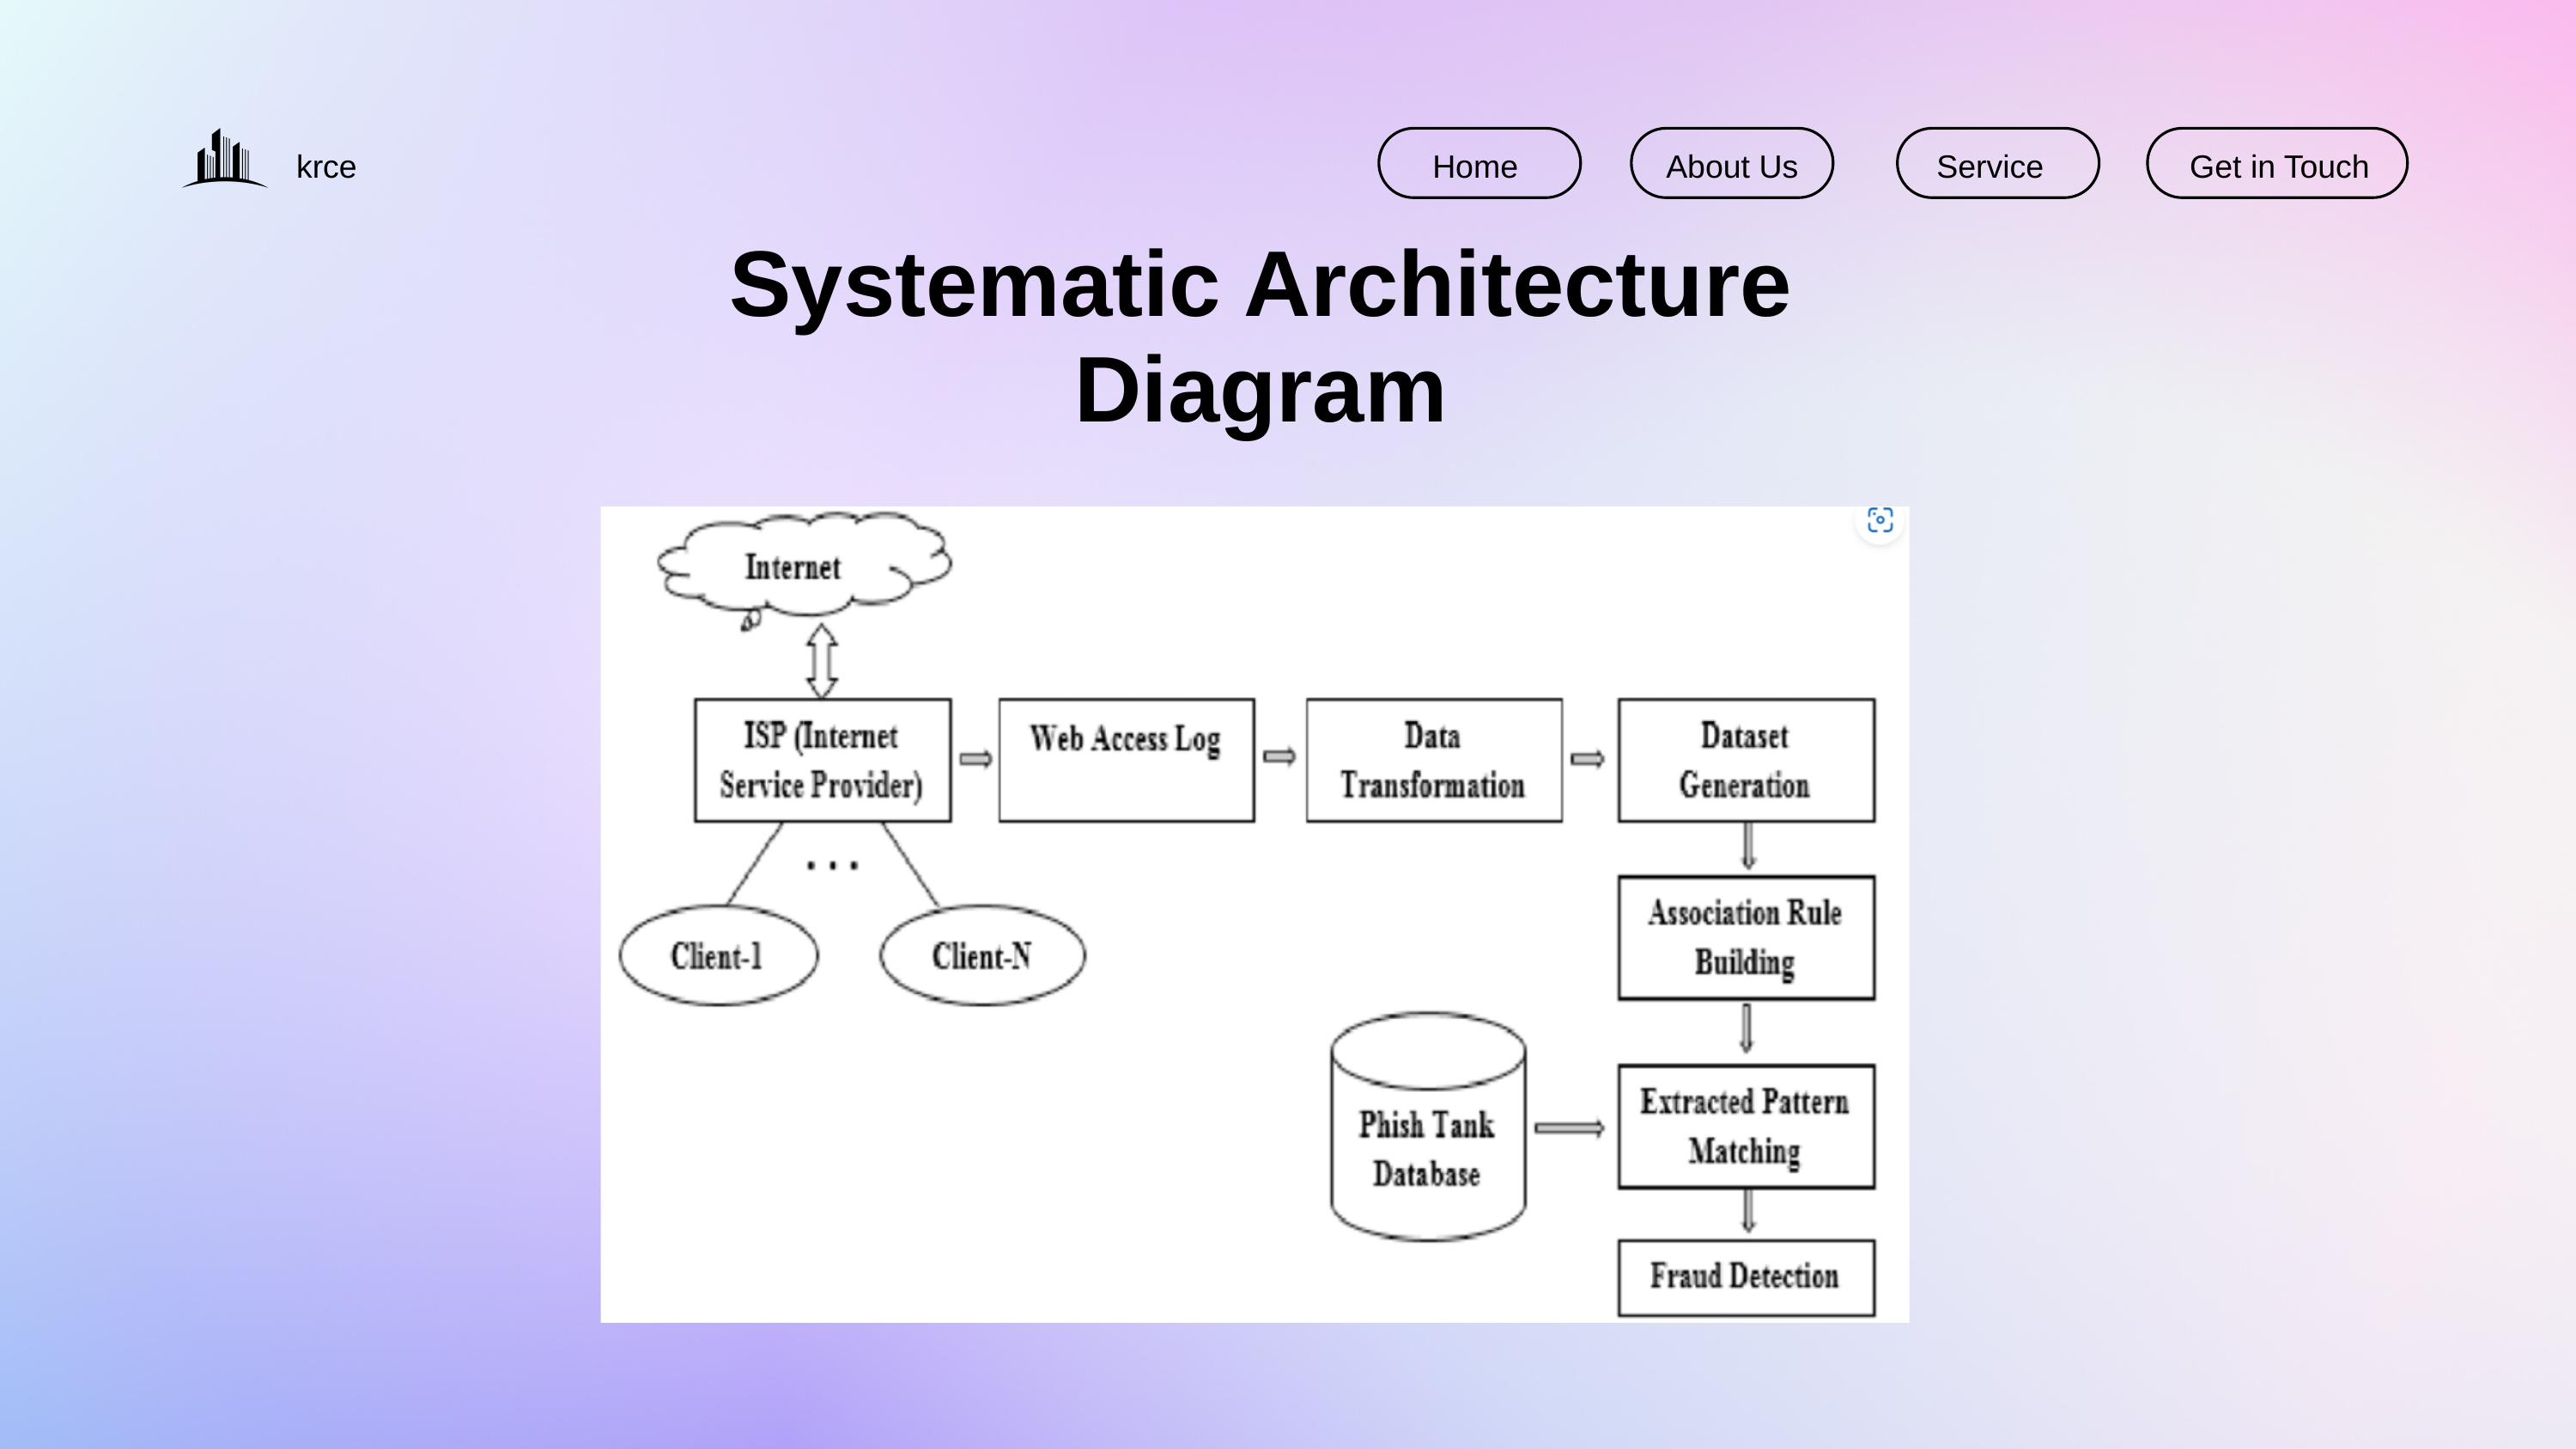

krce
Home
About Us
Service
Get in Touch
Systematic Architecture Diagram